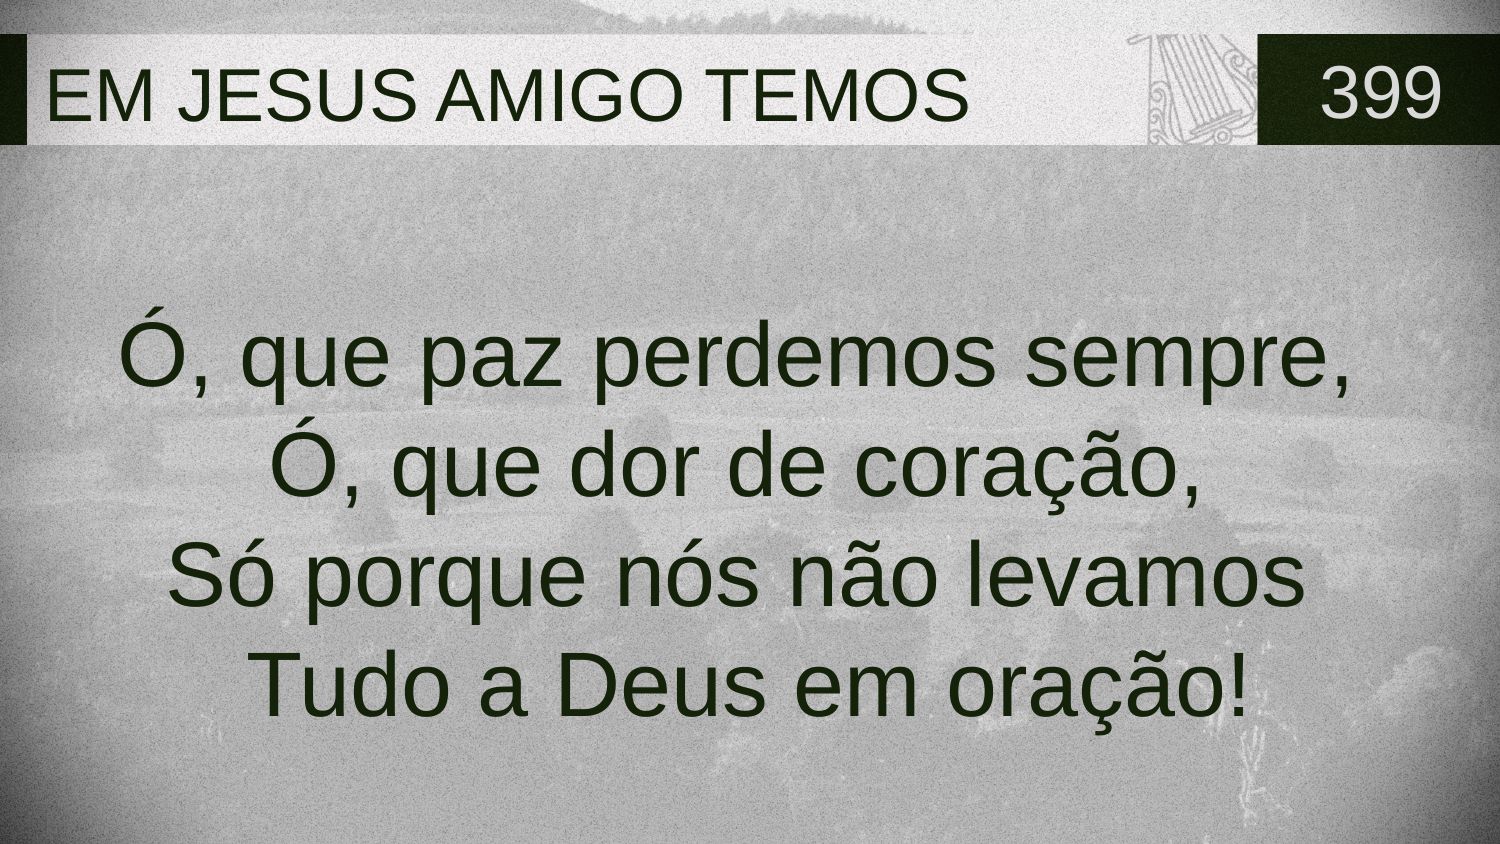

# EM JESUS AMIGO TEMOS
399
Ó, que paz perdemos sempre,
Ó, que dor de coração,
Só porque nós não levamos
Tudo a Deus em oração!